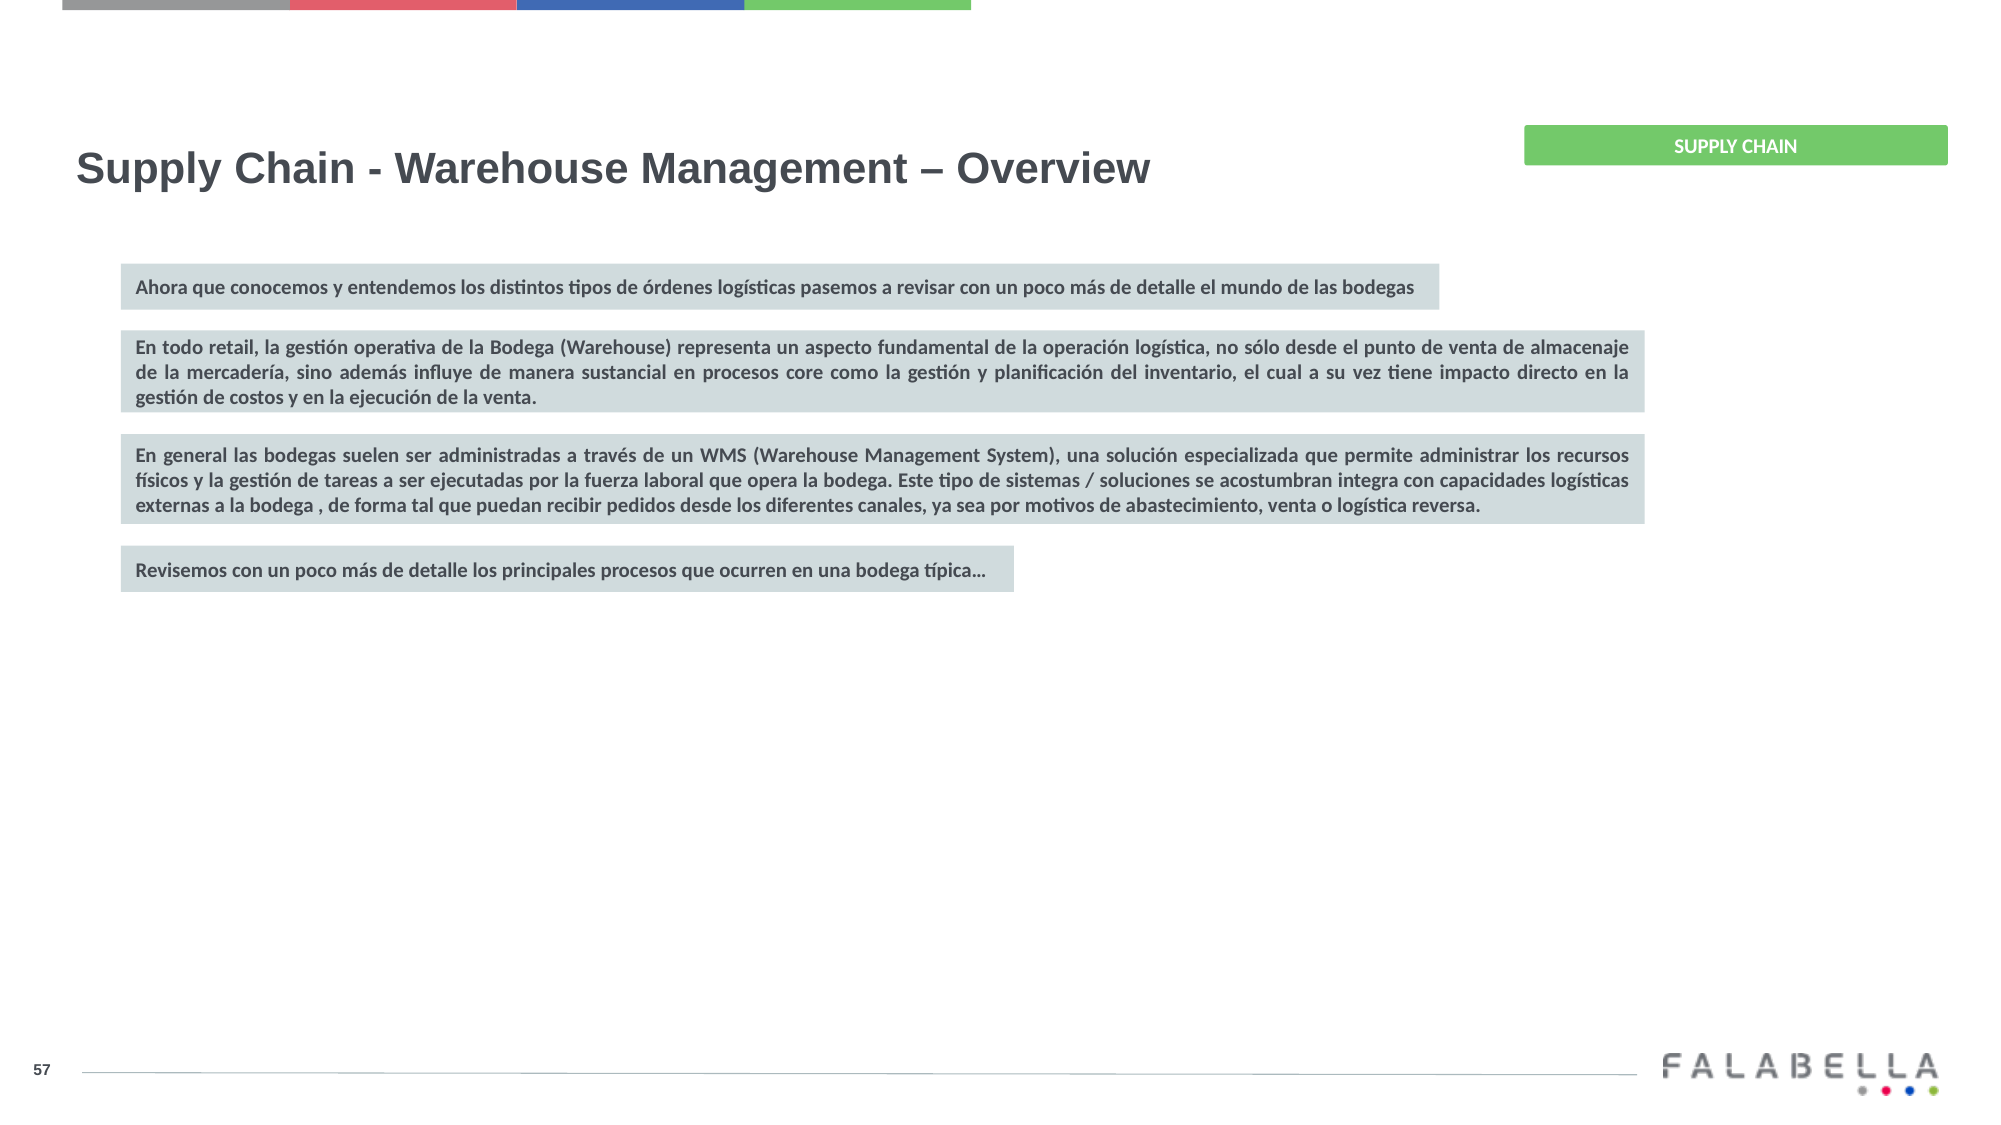

Supply Chain - Warehouse Management – Overview
SUPPLY CHAIN
Ahora que conocemos y entendemos los distintos tipos de órdenes logísticas pasemos a revisar con un poco más de detalle el mundo de las bodegas
En todo retail, la gestión operativa de la Bodega (Warehouse) representa un aspecto fundamental de la operación logística, no sólo desde el punto de venta de almacenaje de la mercadería, sino además influye de manera sustancial en procesos core como la gestión y planificación del inventario, el cual a su vez tiene impacto directo en la gestión de costos y en la ejecución de la venta.
En general las bodegas suelen ser administradas a través de un WMS (Warehouse Management System), una solución especializada que permite administrar los recursos físicos y la gestión de tareas a ser ejecutadas por la fuerza laboral que opera la bodega. Este tipo de sistemas / soluciones se acostumbran integra con capacidades logísticas externas a la bodega , de forma tal que puedan recibir pedidos desde los diferentes canales, ya sea por motivos de abastecimiento, venta o logística reversa.
Revisemos con un poco más de detalle los principales procesos que ocurren en una bodega típica…